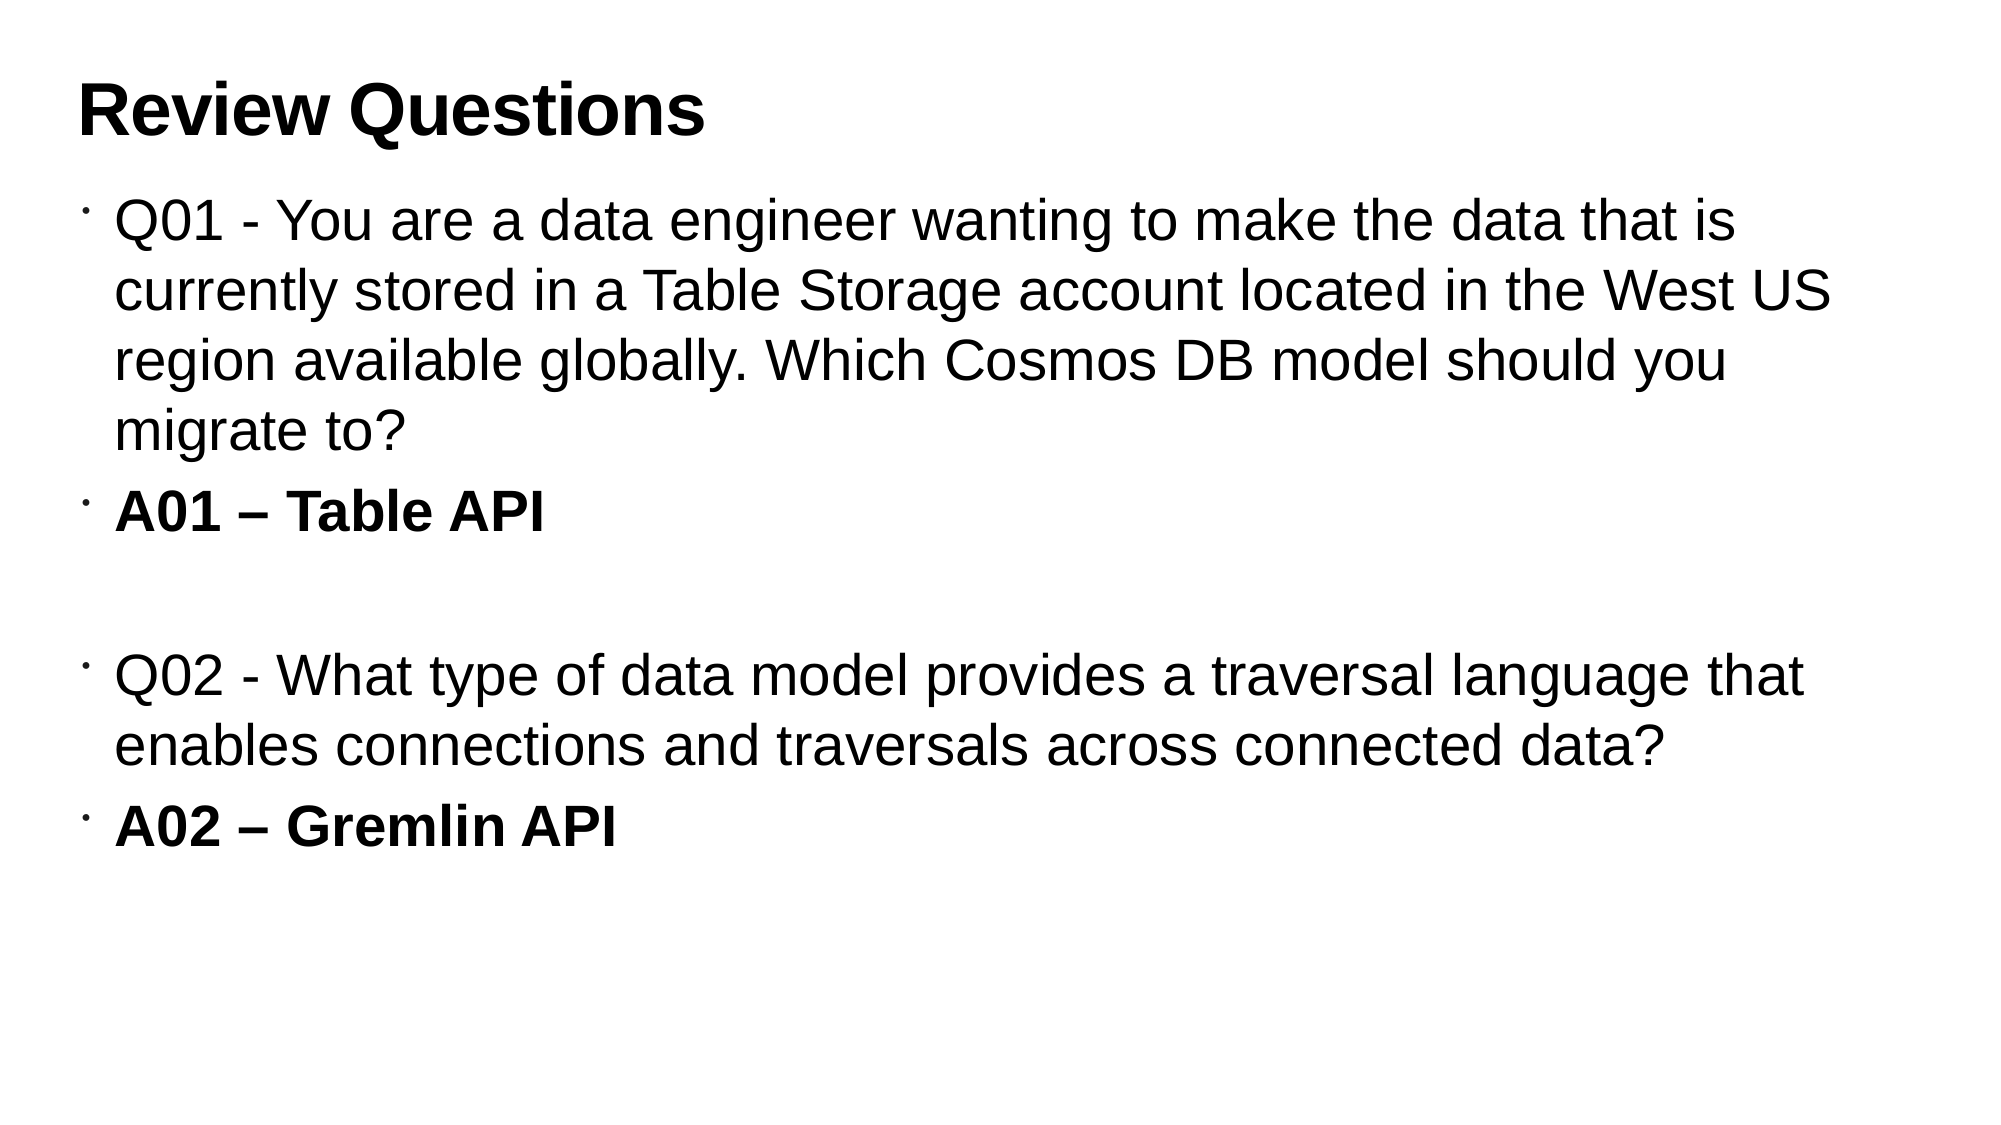

# Review Questions
Q01 - You are a data engineer wanting to make the data that is currently stored in a Table Storage account located in the West US region available globally. Which Cosmos DB model should you migrate to?
A01 – Table API

Q02 - What type of data model provides a traversal language that enables connections and traversals across connected data?
A02 – Gremlin API